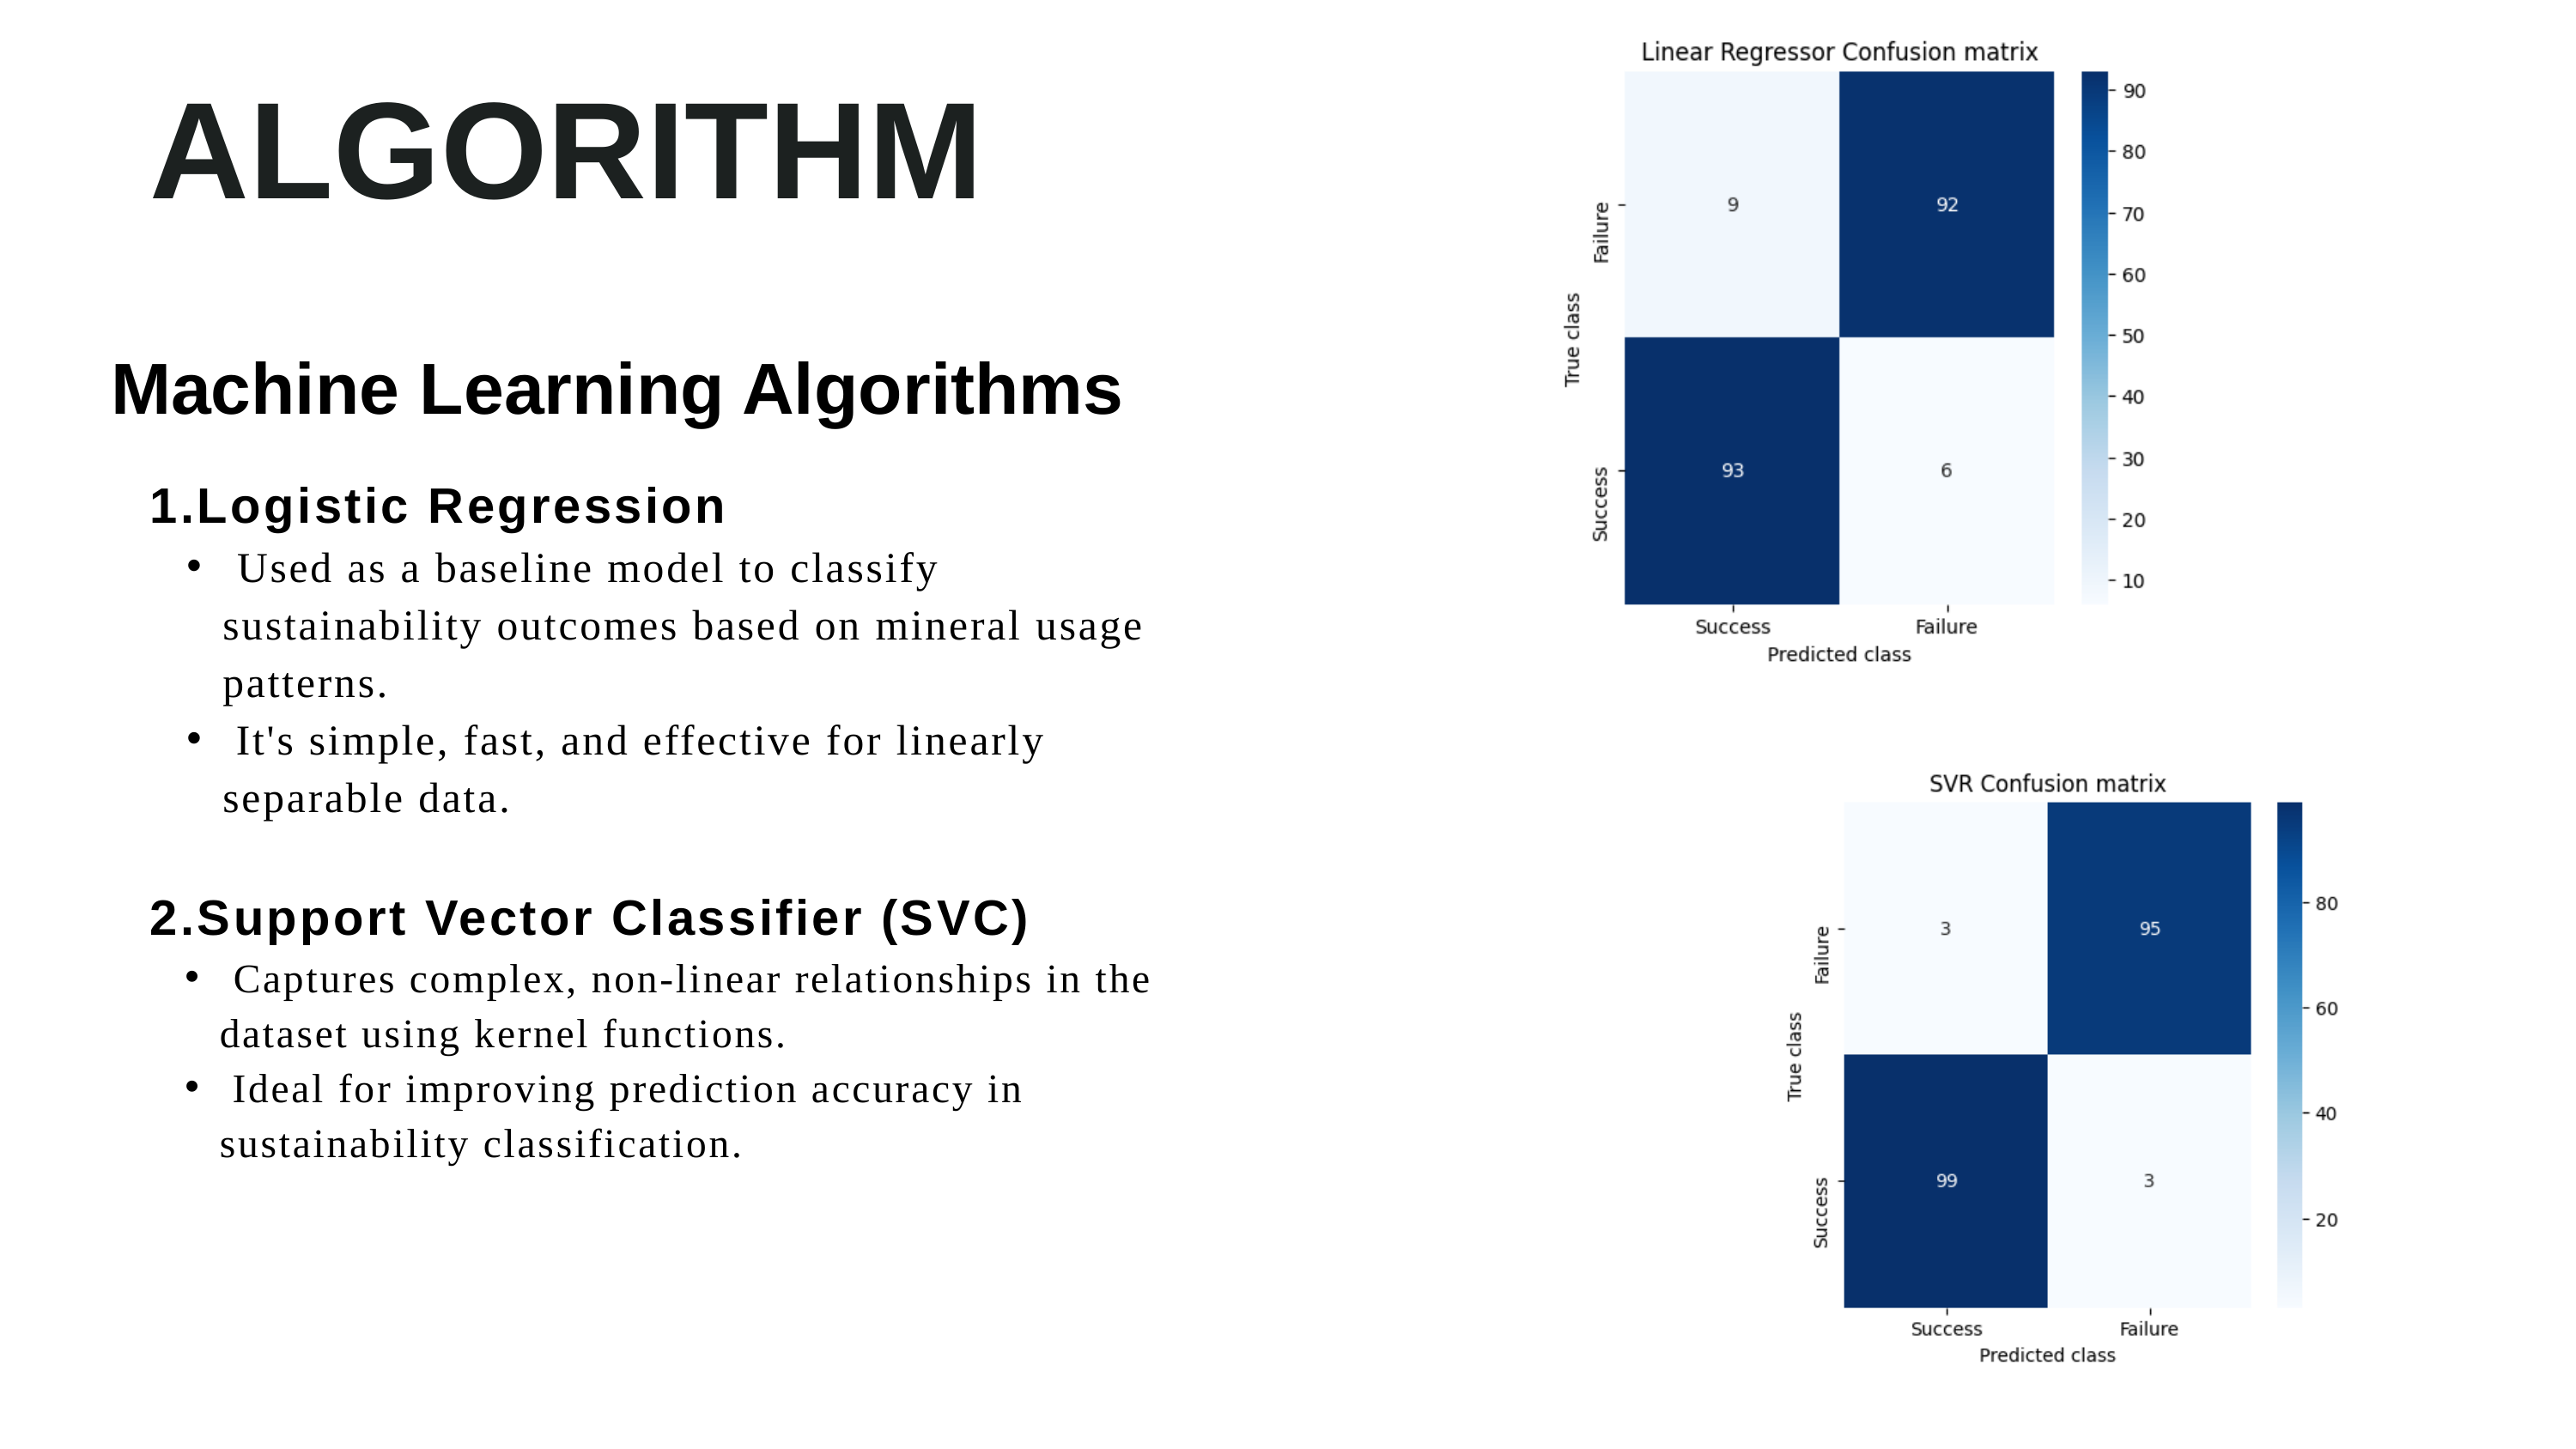

ALGORITHM
Machine Learning Algorithms

1.Logistic Regression
 Used as a baseline model to classify sustainability outcomes based on mineral usage patterns.
 It's simple, fast, and effective for linearly separable data.

2.Support Vector Classifier (SVC)
 Captures complex, non-linear relationships in the dataset using kernel functions.
 Ideal for improving prediction accuracy in sustainability classification.